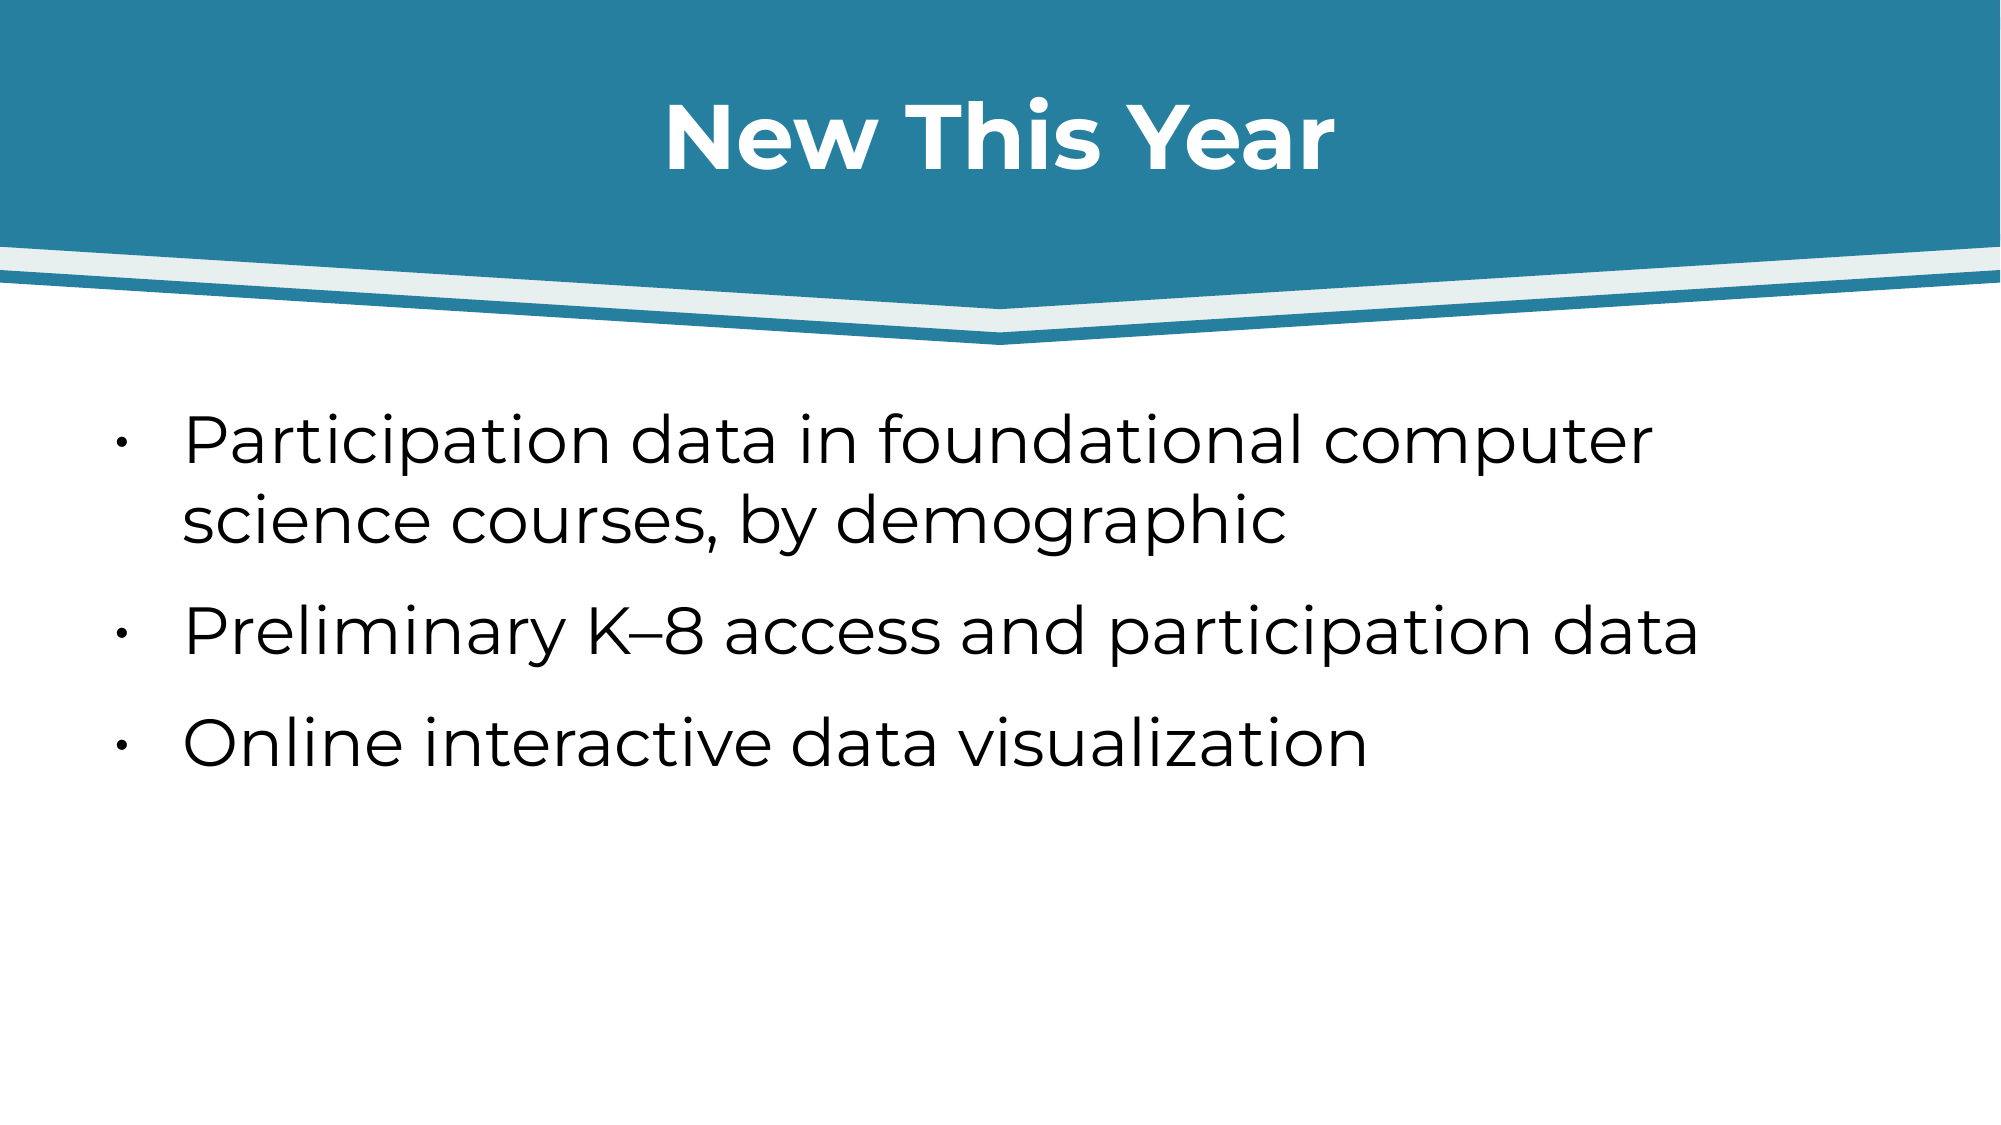

# New This Year
Participation data in foundational computer science courses, by demographic
Preliminary K–8 access and participation data
Online interactive data visualization